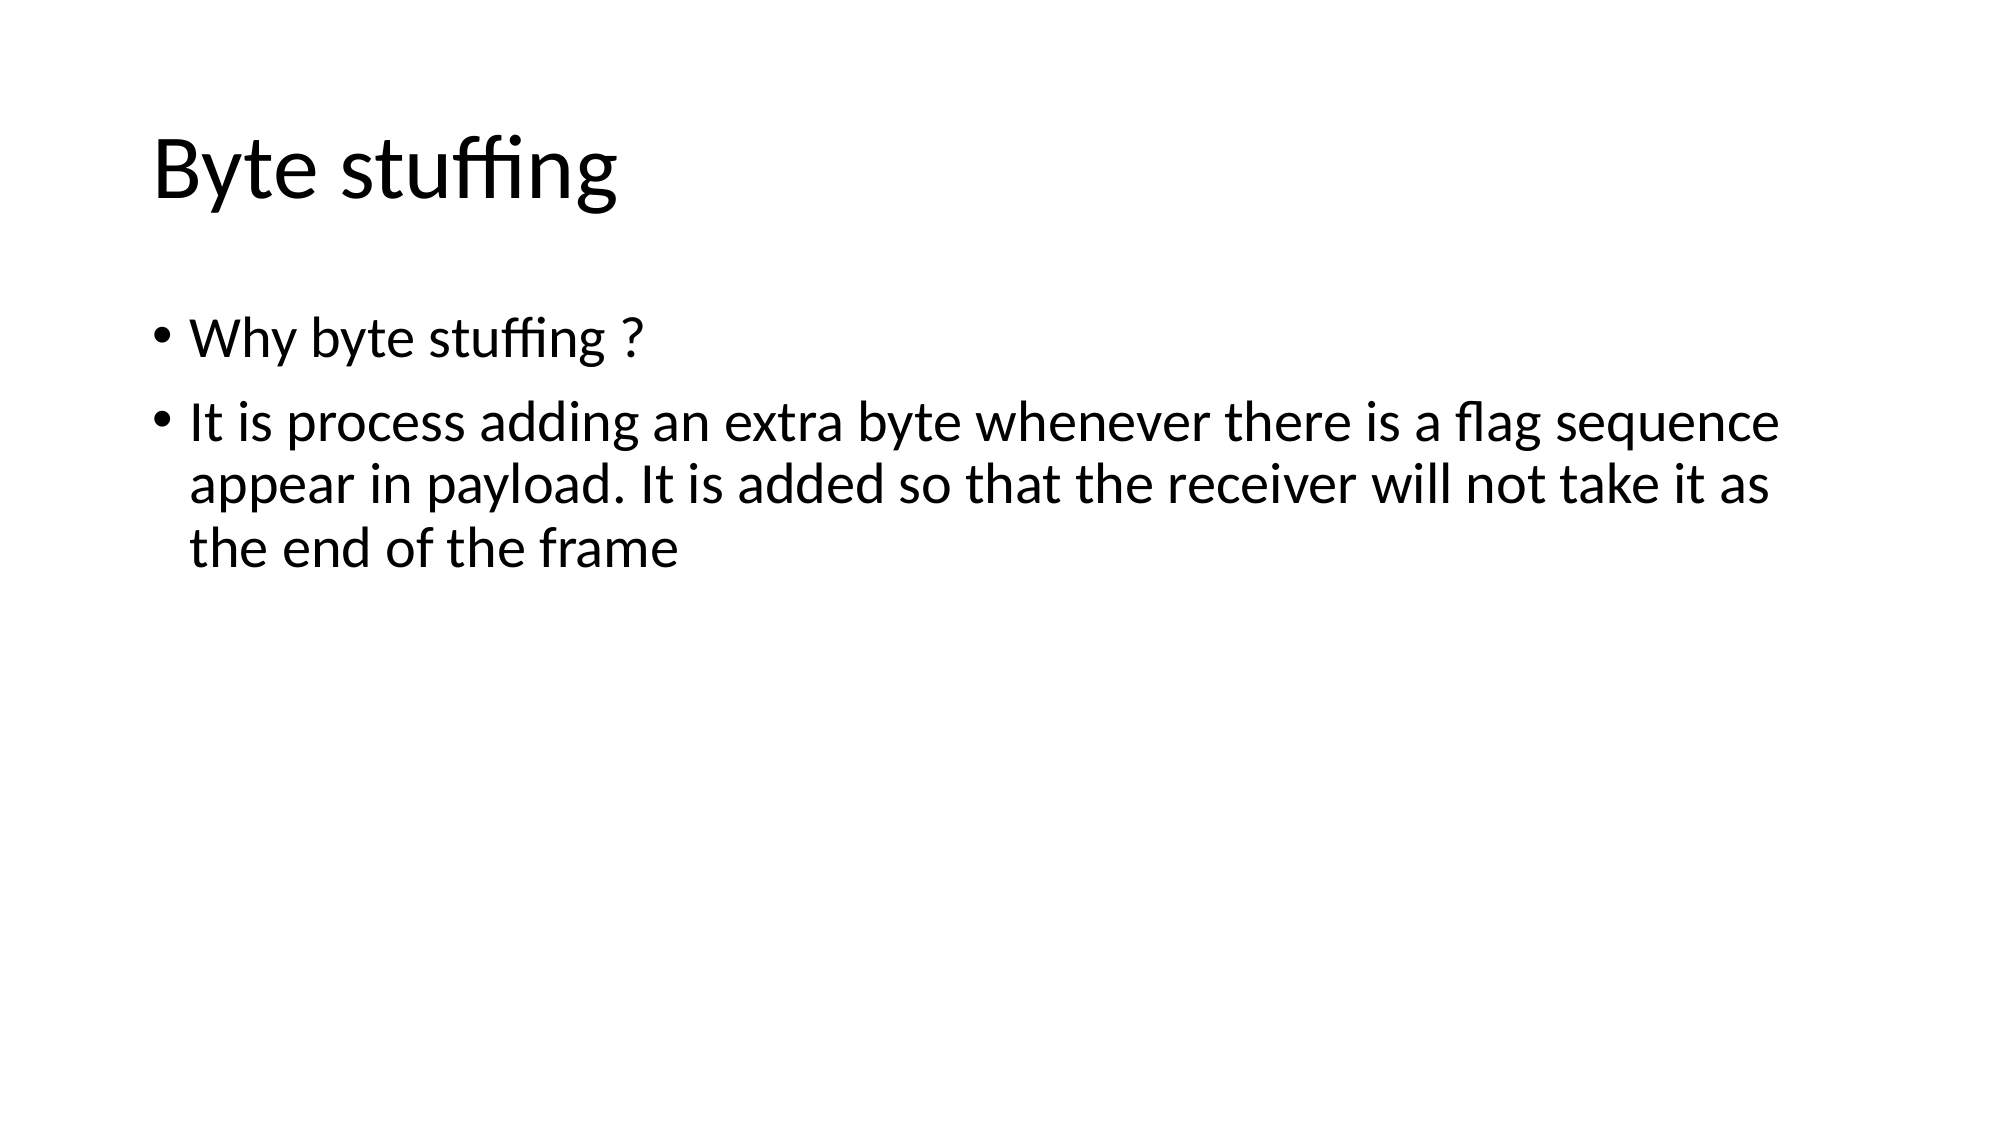

# Byte stuffing
Why byte stuffing ?
It is process adding an extra byte whenever there is a flag sequence appear in payload. It is added so that the receiver will not take it as the end of the frame